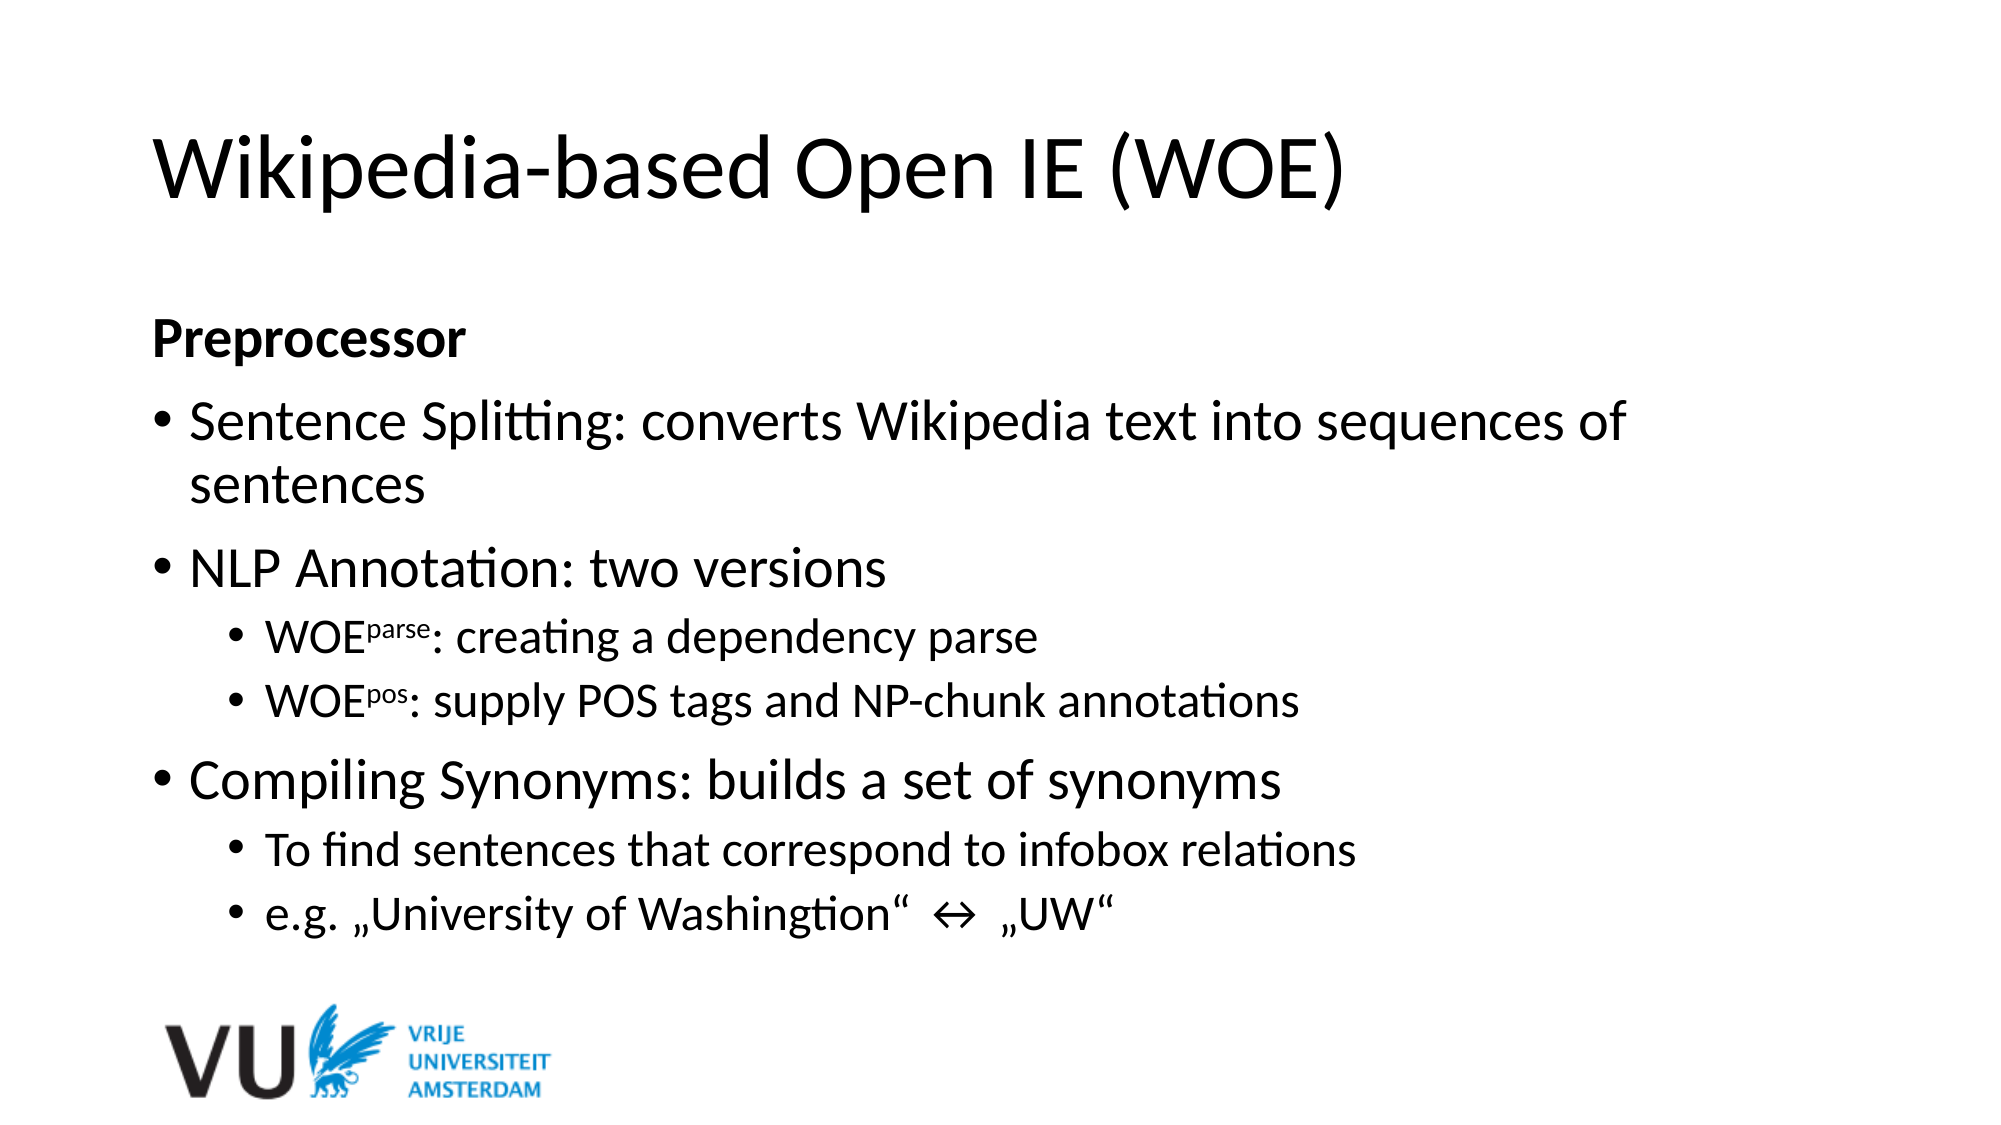

# Wikipedia-based Open IE (WOE)
Preprocessor
Sentence Splitting: converts Wikipedia text into sequences of sentences
NLP Annotation: two versions
WOEparse: creating a dependency parse
WOEpos: supply POS tags and NP-chunk annotations
Compiling Synonyms: builds a set of synonyms
To find sentences that correspond to infobox relations
e.g. „University of Washingtion“ ↔ „UW“